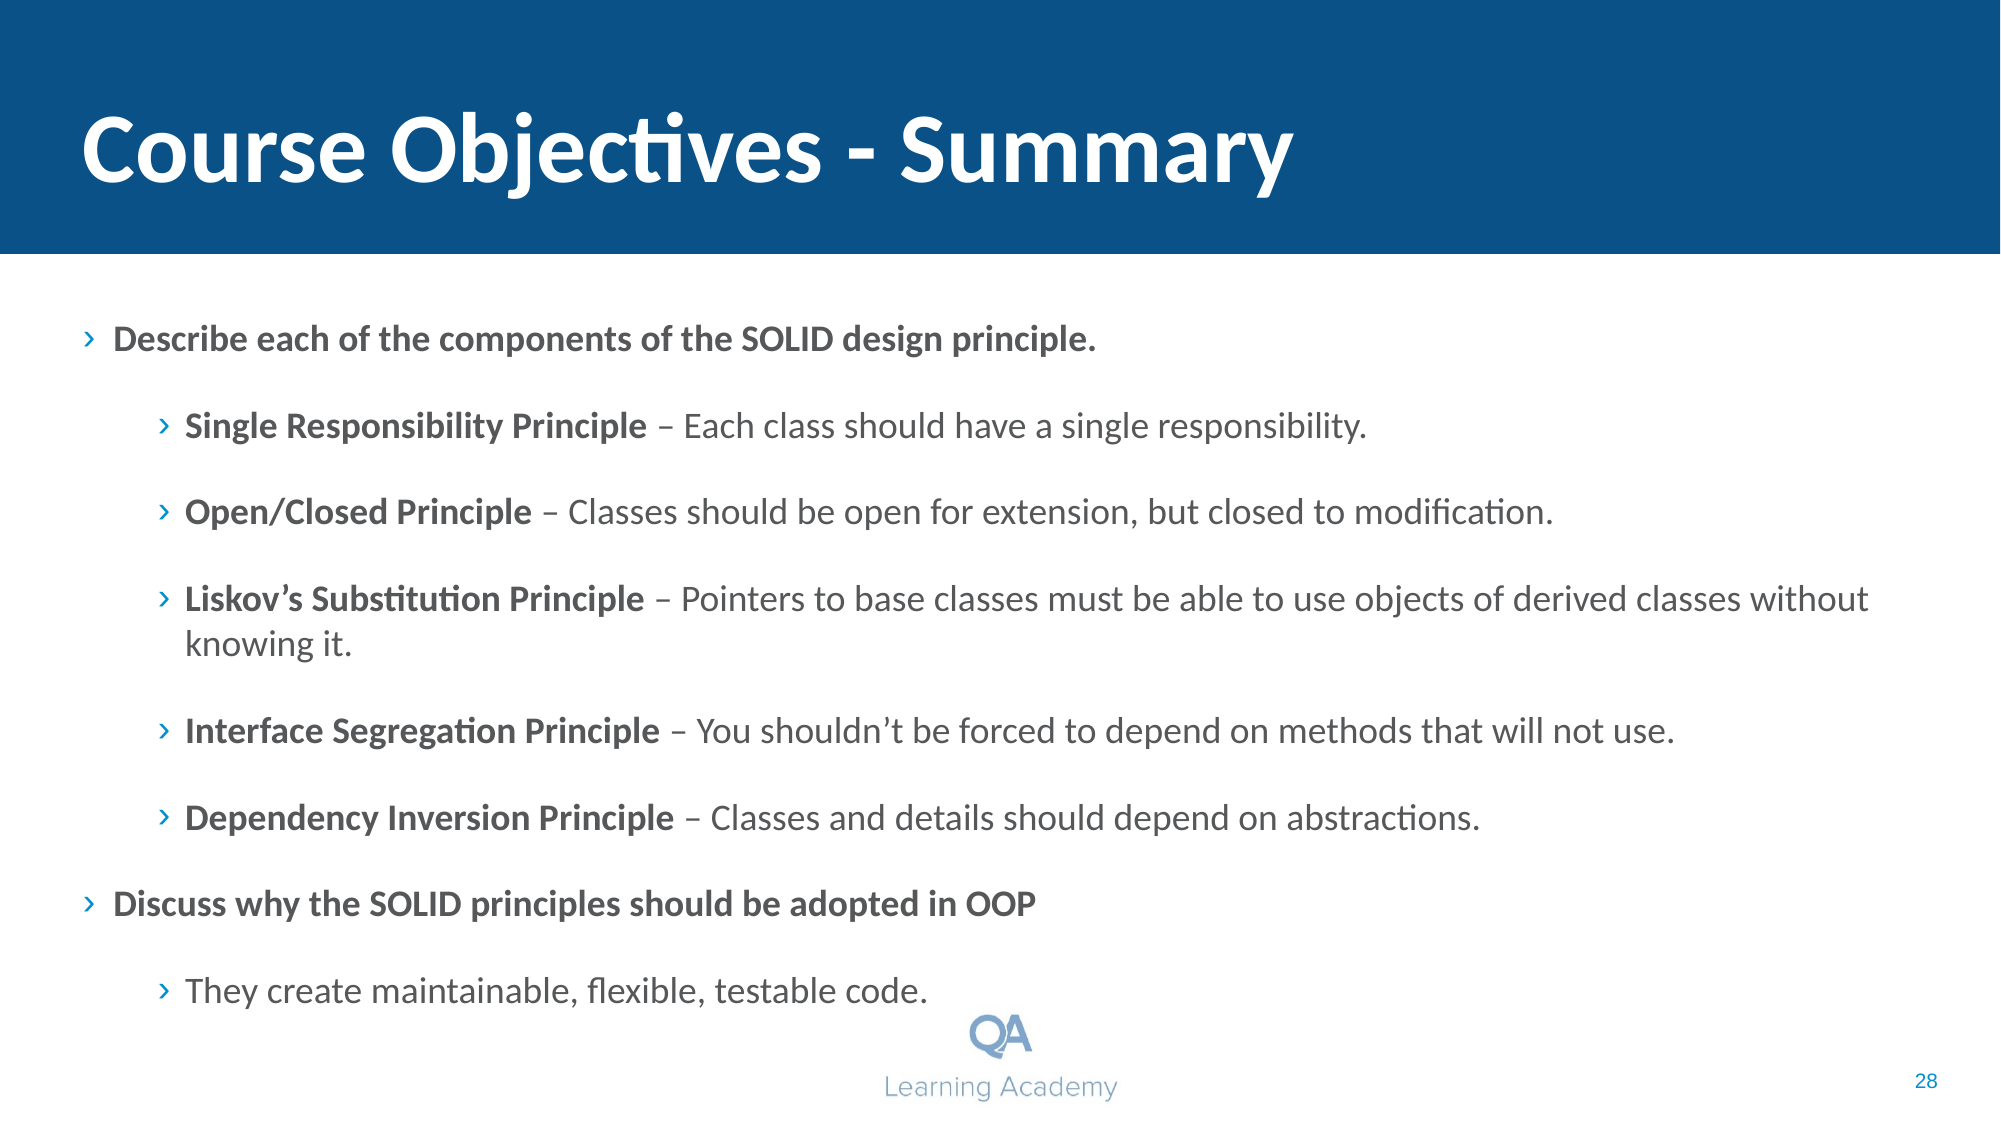

# Course Objectives - Summary
Describe each of the components of the SOLID design principle.
Single Responsibility Principle – Each class should have a single responsibility.
Open/Closed Principle – Classes should be open for extension, but closed to modification.
Liskov’s Substitution Principle – Pointers to base classes must be able to use objects of derived classes without knowing it.
Interface Segregation Principle – You shouldn’t be forced to depend on methods that will not use.
Dependency Inversion Principle – Classes and details should depend on abstractions.
Discuss why the SOLID principles should be adopted in OOP
They create maintainable, flexible, testable code.